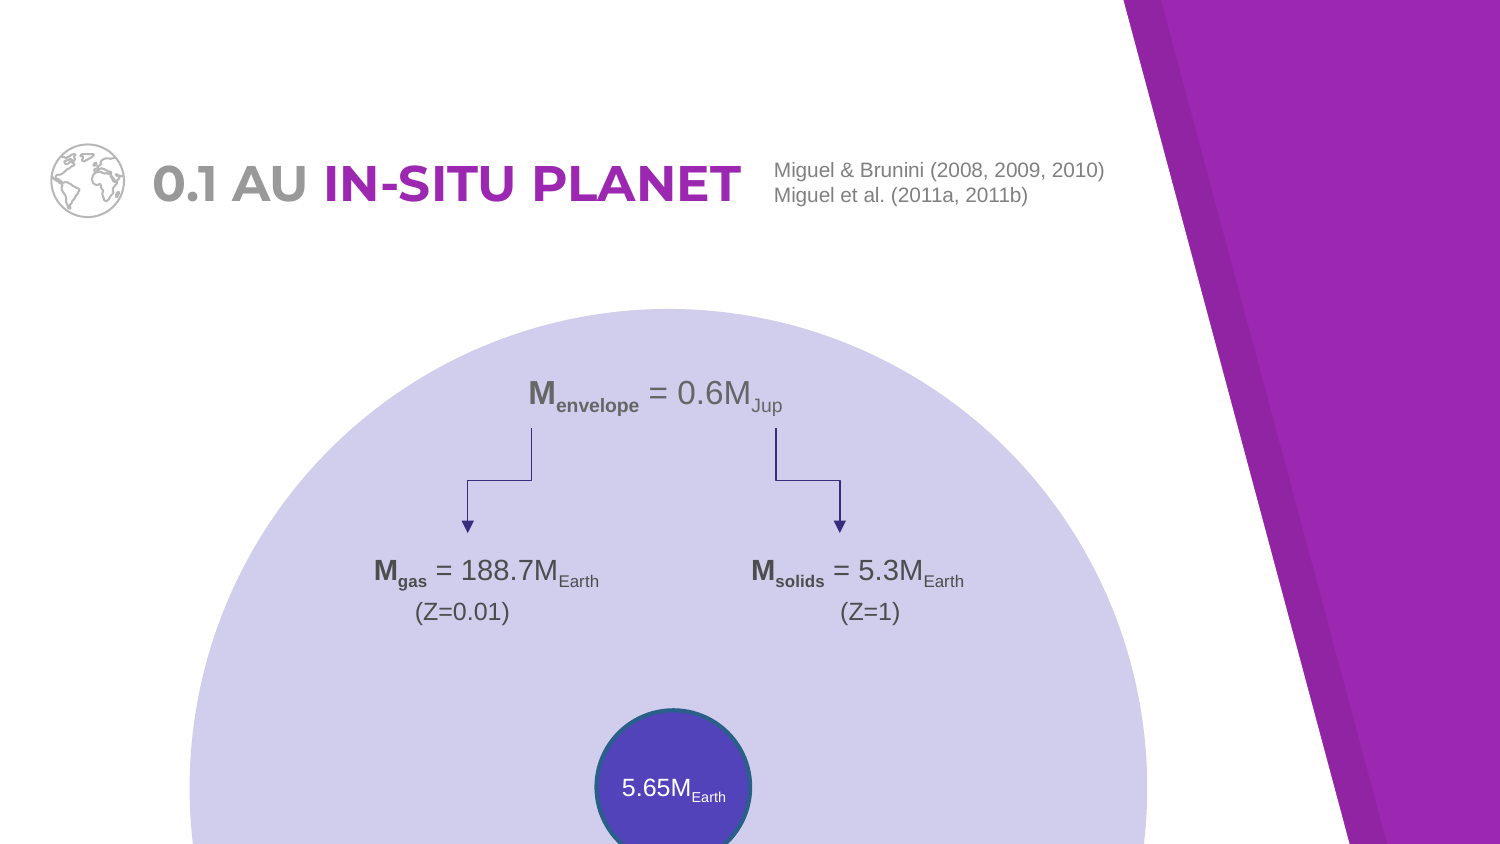

Miguel & Brunini (2008, 2009, 2010)
Miguel et al. (2011a, 2011b)

# 0.1 AU IN-SITU PLANET

Menvelope = 0.6MJup
Mgas = 188.7MEarth                                Msolids = 5.3MEarth
     (Z=0.01)                                        (Z=1)

5.65MEarth